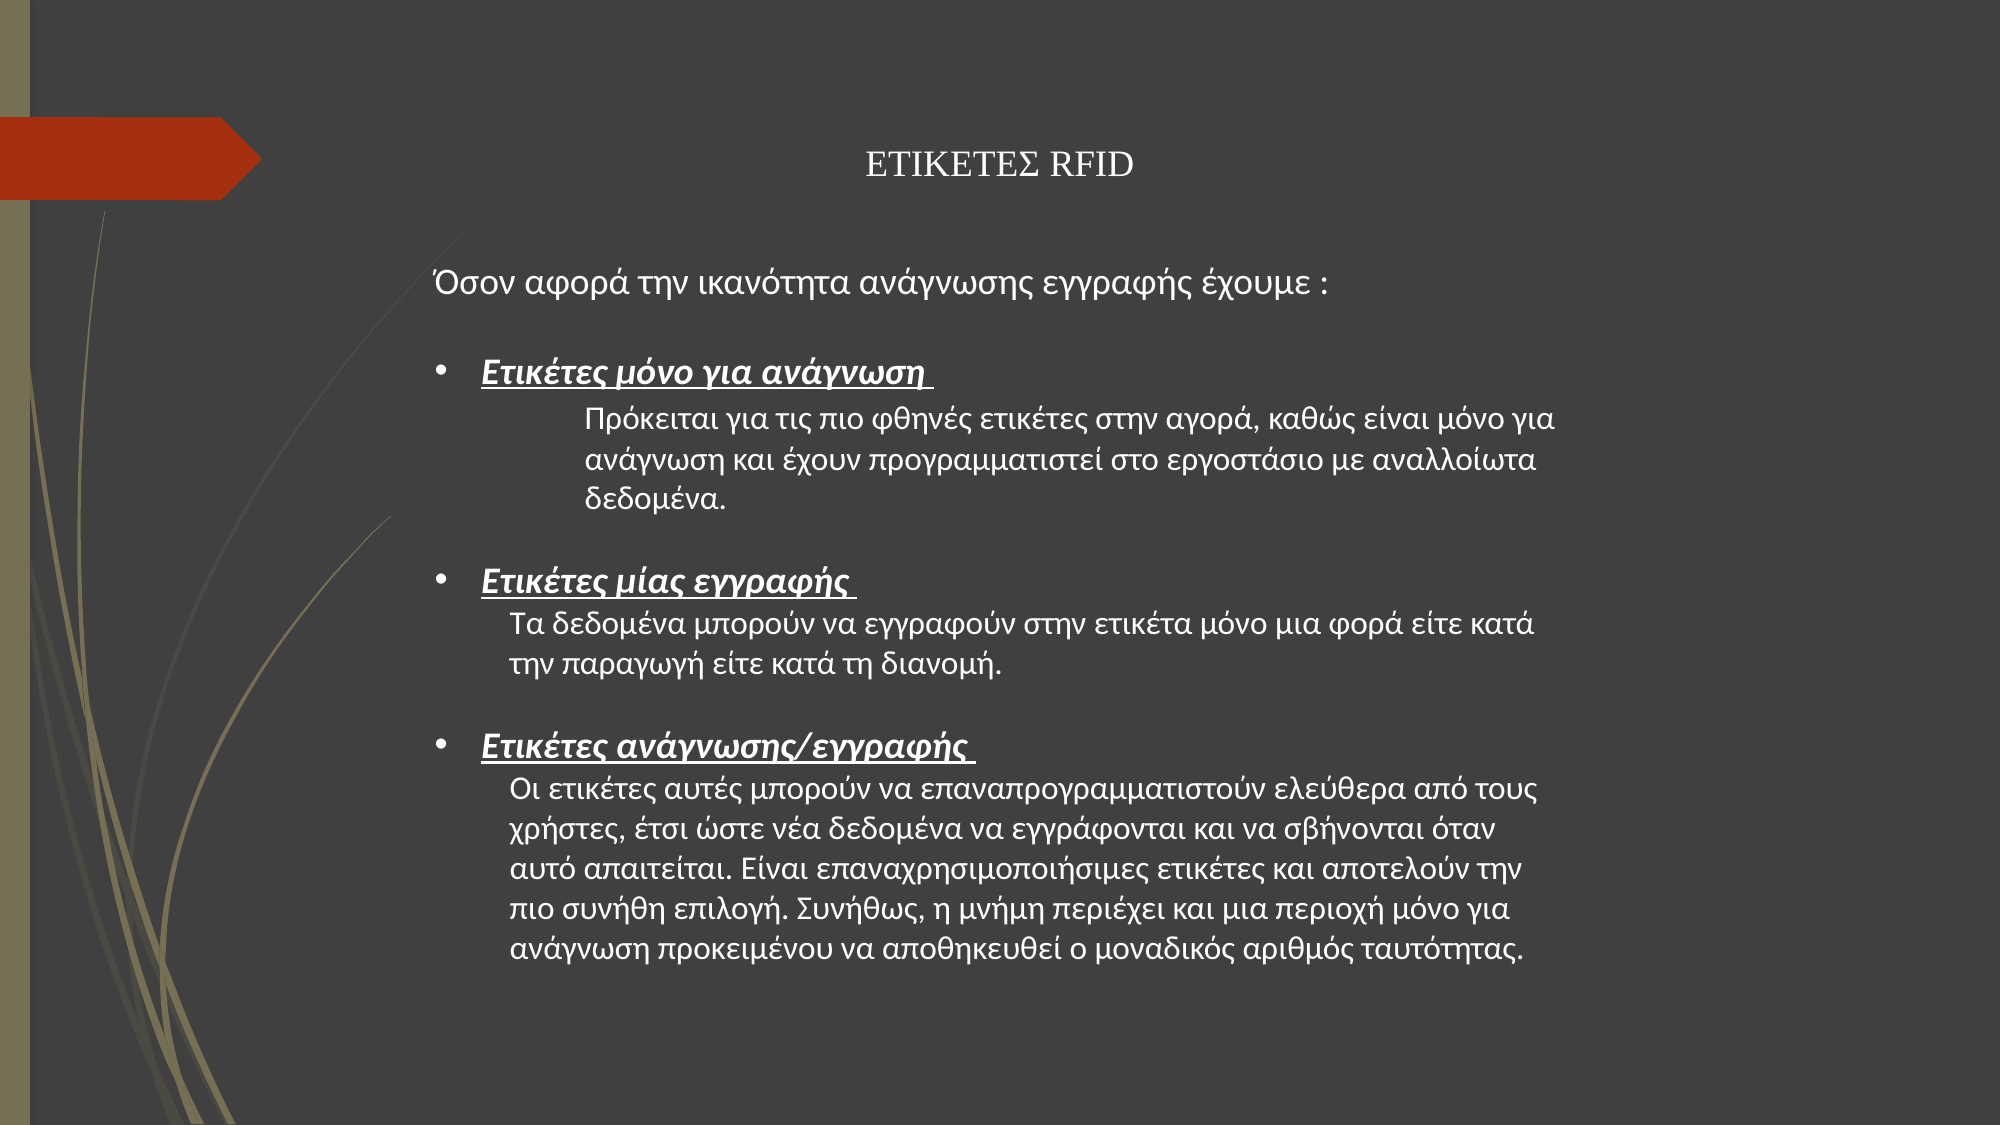

ΕΤΙΚΕΤΕΣ RFID
Όσον αφορά την ικανότητα ανάγνωσης εγγραφής έχουμε :

Ετικέτες μόνο για ανάγνωση
	Πρόκειται για τις πιο φθηνές ετικέτες στην αγορά, καθώς είναι μόνο για 	ανάγνωση και έχουν προγραμματιστεί στο εργοστάσιο με αναλλοίωτα 	δεδομένα.

Ετικέτες μίας εγγραφής
Τα δεδομένα μπορούν να εγγραφούν στην ετικέτα μόνο μια φορά είτε κατά την παραγωγή είτε κατά τη διανομή.

Ετικέτες ανάγνωσης/εγγραφής
Οι ετικέτες αυτές μπορούν να επαναπρογραμματιστούν ελεύθερα από τους χρήστες, έτσι ώστε νέα δεδομένα να εγγράφονται και να σβήνονται όταν αυτό απαιτείται. Είναι επαναχρησιμοποιήσιμες ετικέτες και αποτελούν την πιο συνήθη επιλογή. Συνήθως, η μνήμη περιέχει και μια περιοχή μόνο για ανάγνωση προκειμένου να αποθηκευθεί ο μοναδικός αριθμός ταυτότητας.